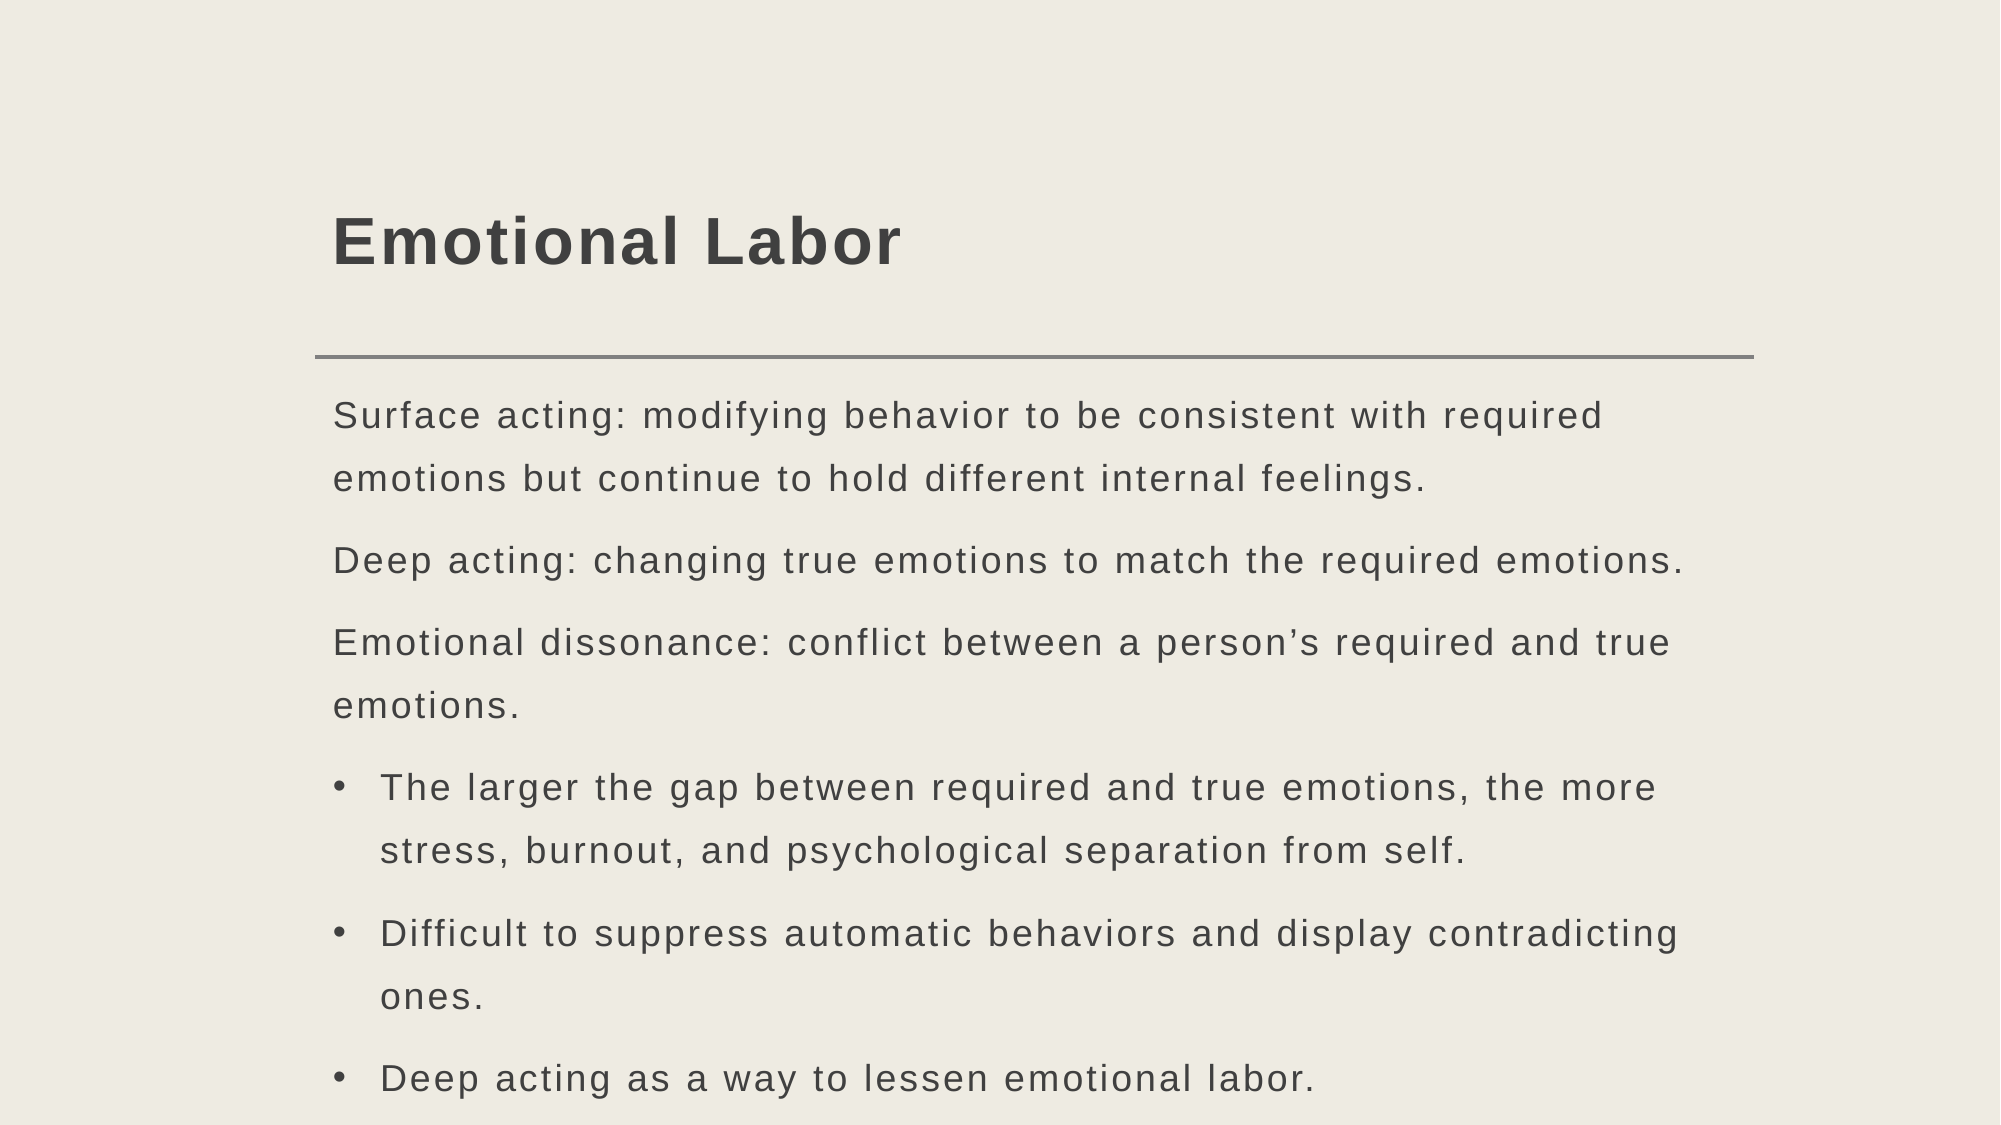

# Emotional Labor
Surface acting: modifying behavior to be consistent with required emotions but continue to hold different internal feelings.
Deep acting: changing true emotions to match the required emotions.
Emotional dissonance: conflict between a person’s required and true emotions.
The larger the gap between required and true emotions, the more stress, burnout, and psychological separation from self.
Difficult to suppress automatic behaviors and display contradicting ones.
Deep acting as a way to lessen emotional labor.